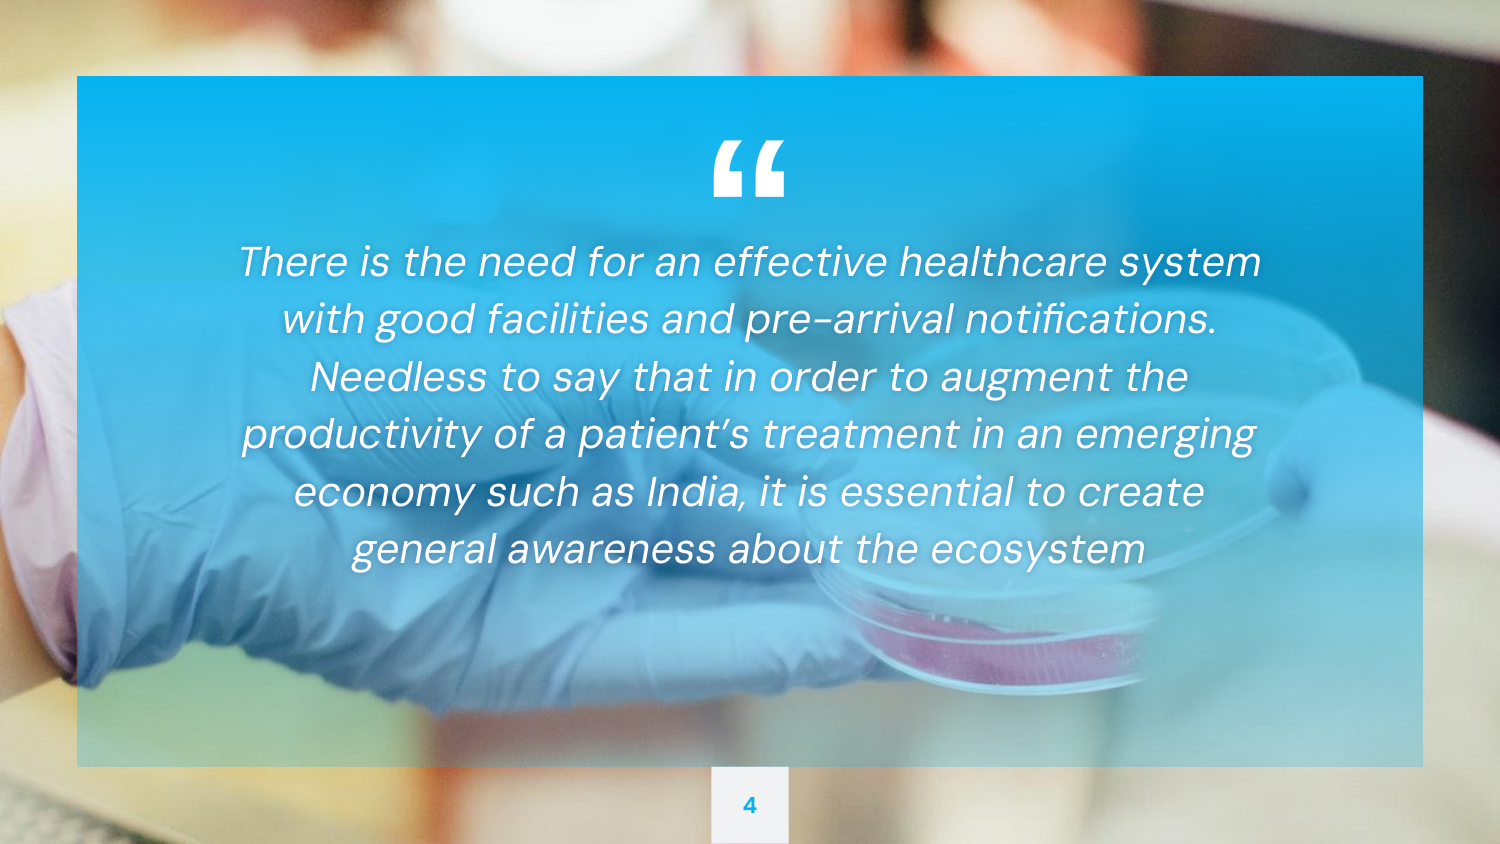

There is the need for an effective healthcare system with good facilities and pre-arrival notifications. Needless to say that in order to augment the productivity of a patient’s treatment in an emerging economy such as India, it is essential to create general awareness about the ecosystem
4